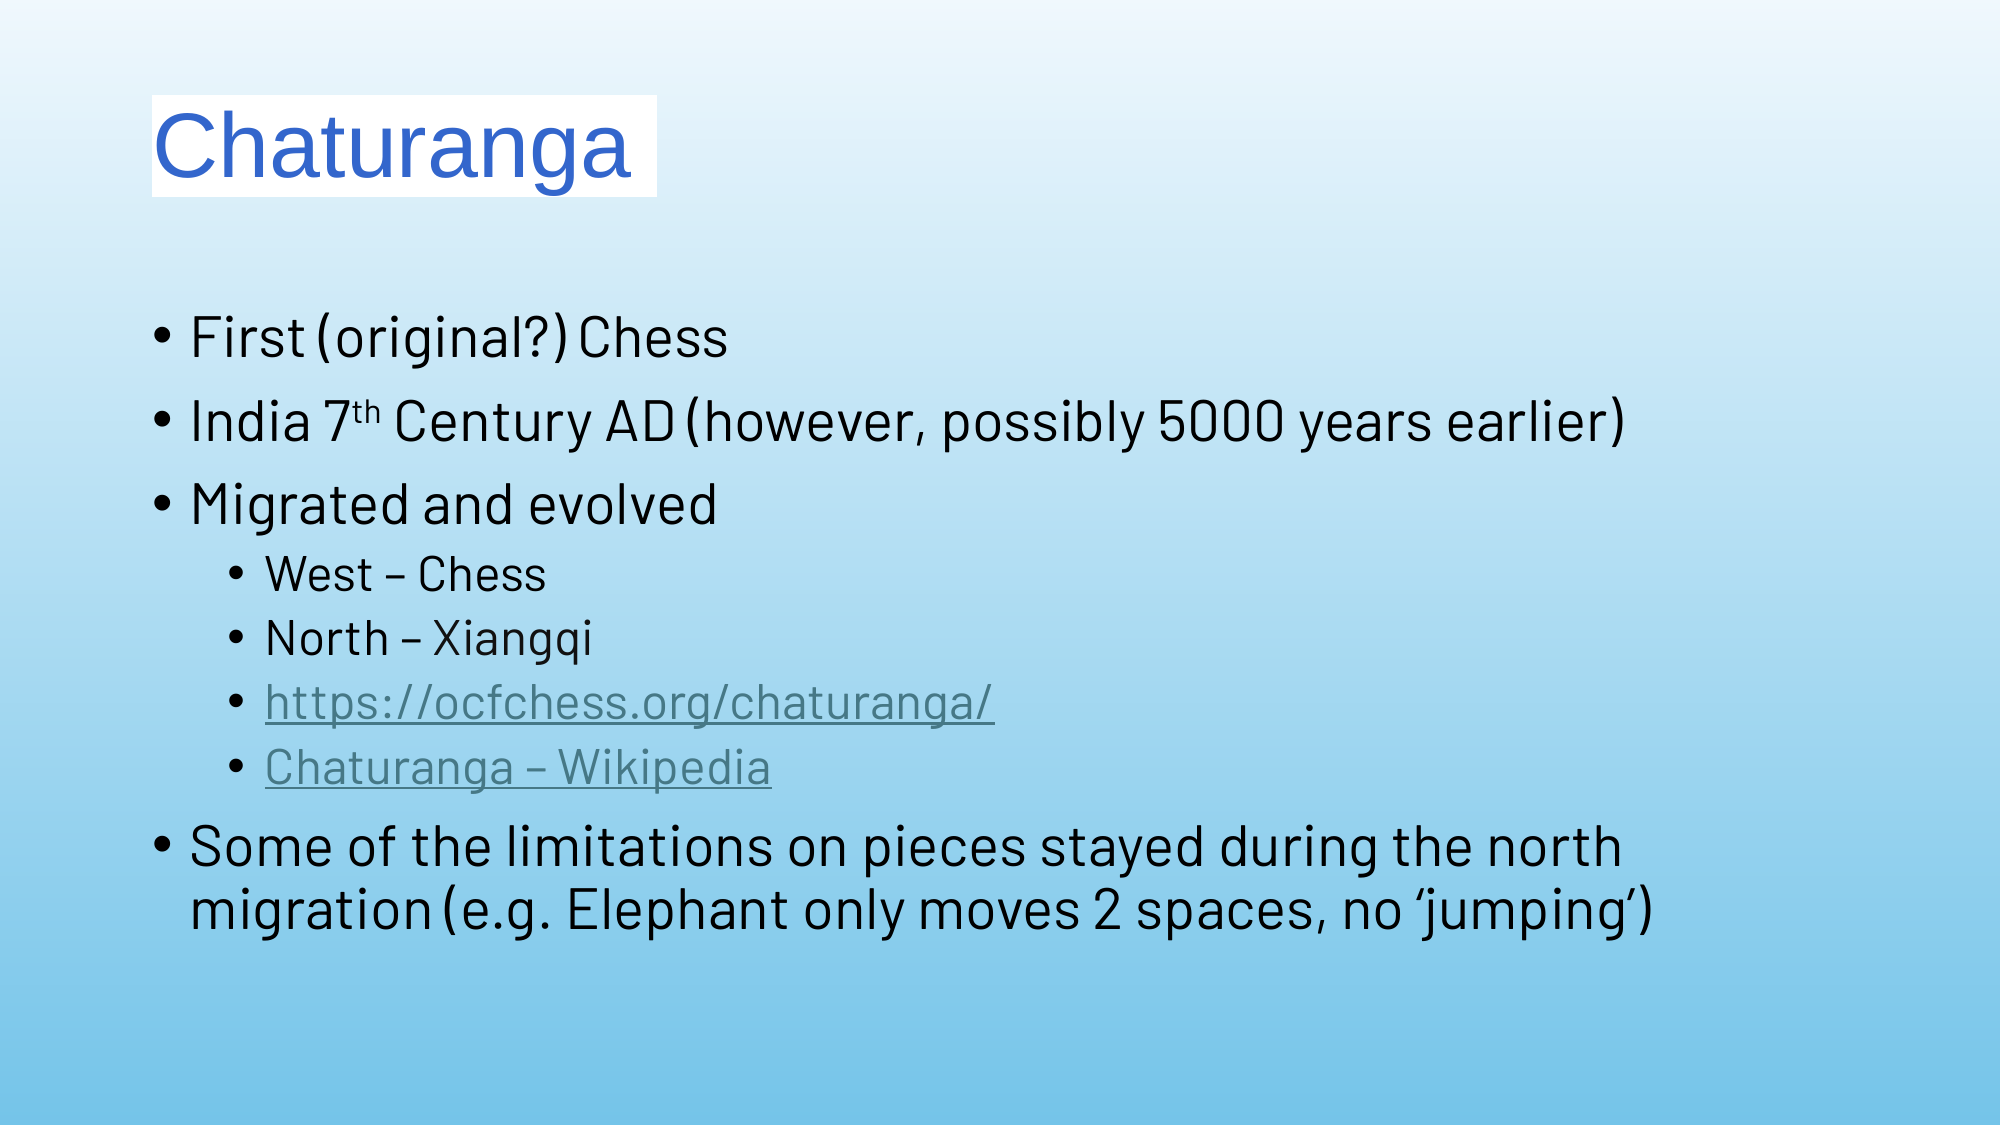

# Chaturanga
First (original?) Chess
India 7th Century AD (however, possibly 5000 years earlier)
Migrated and evolved
West – Chess
North – Xiangqi
https://ocfchess.org/chaturanga/
Chaturanga – Wikipedia
Some of the limitations on pieces stayed during the north migration (e.g. Elephant only moves 2 spaces, no ‘jumping’)